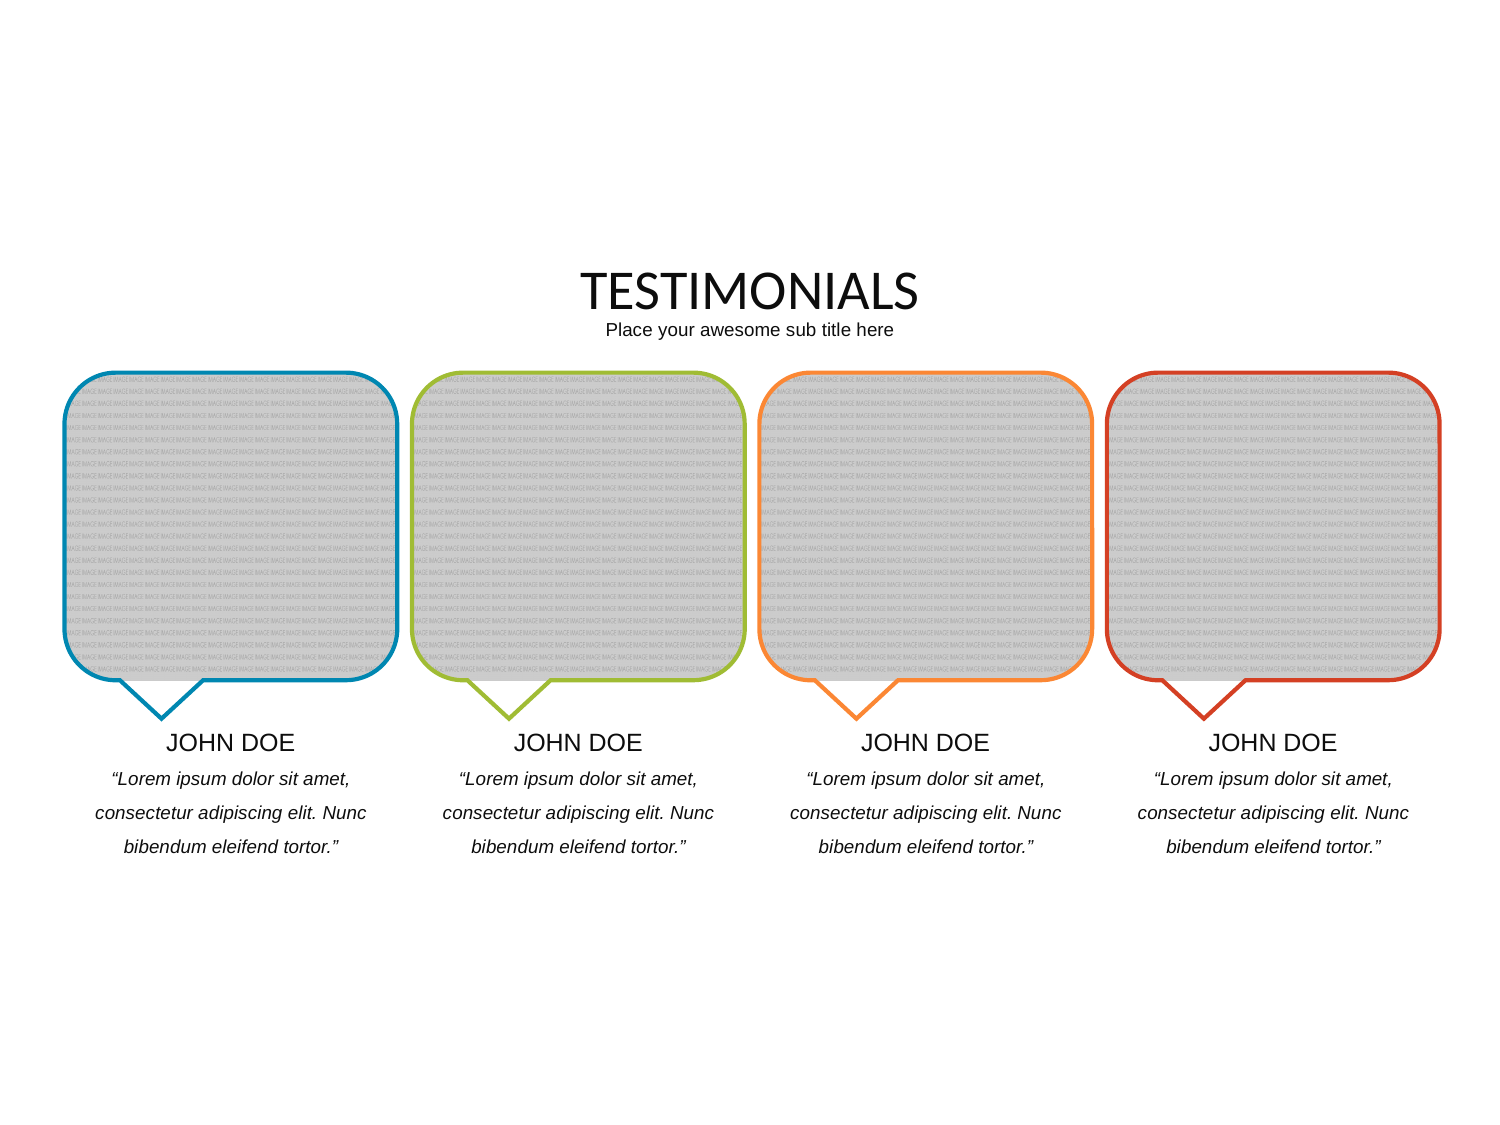

TESTIMONIALS
Place your awesome sub title here

JOHN DOE
“Lorem ipsum dolor sit amet, consectetur adipiscing elit. Nunc bibendum eleifend tortor.”

JOHN DOE
“Lorem ipsum dolor sit amet, consectetur adipiscing elit. Nunc bibendum eleifend tortor.”

JOHN DOE
“Lorem ipsum dolor sit amet, consectetur adipiscing elit. Nunc bibendum eleifend tortor.”

JOHN DOE
“Lorem ipsum dolor sit amet, consectetur adipiscing elit. Nunc bibendum eleifend tortor.”